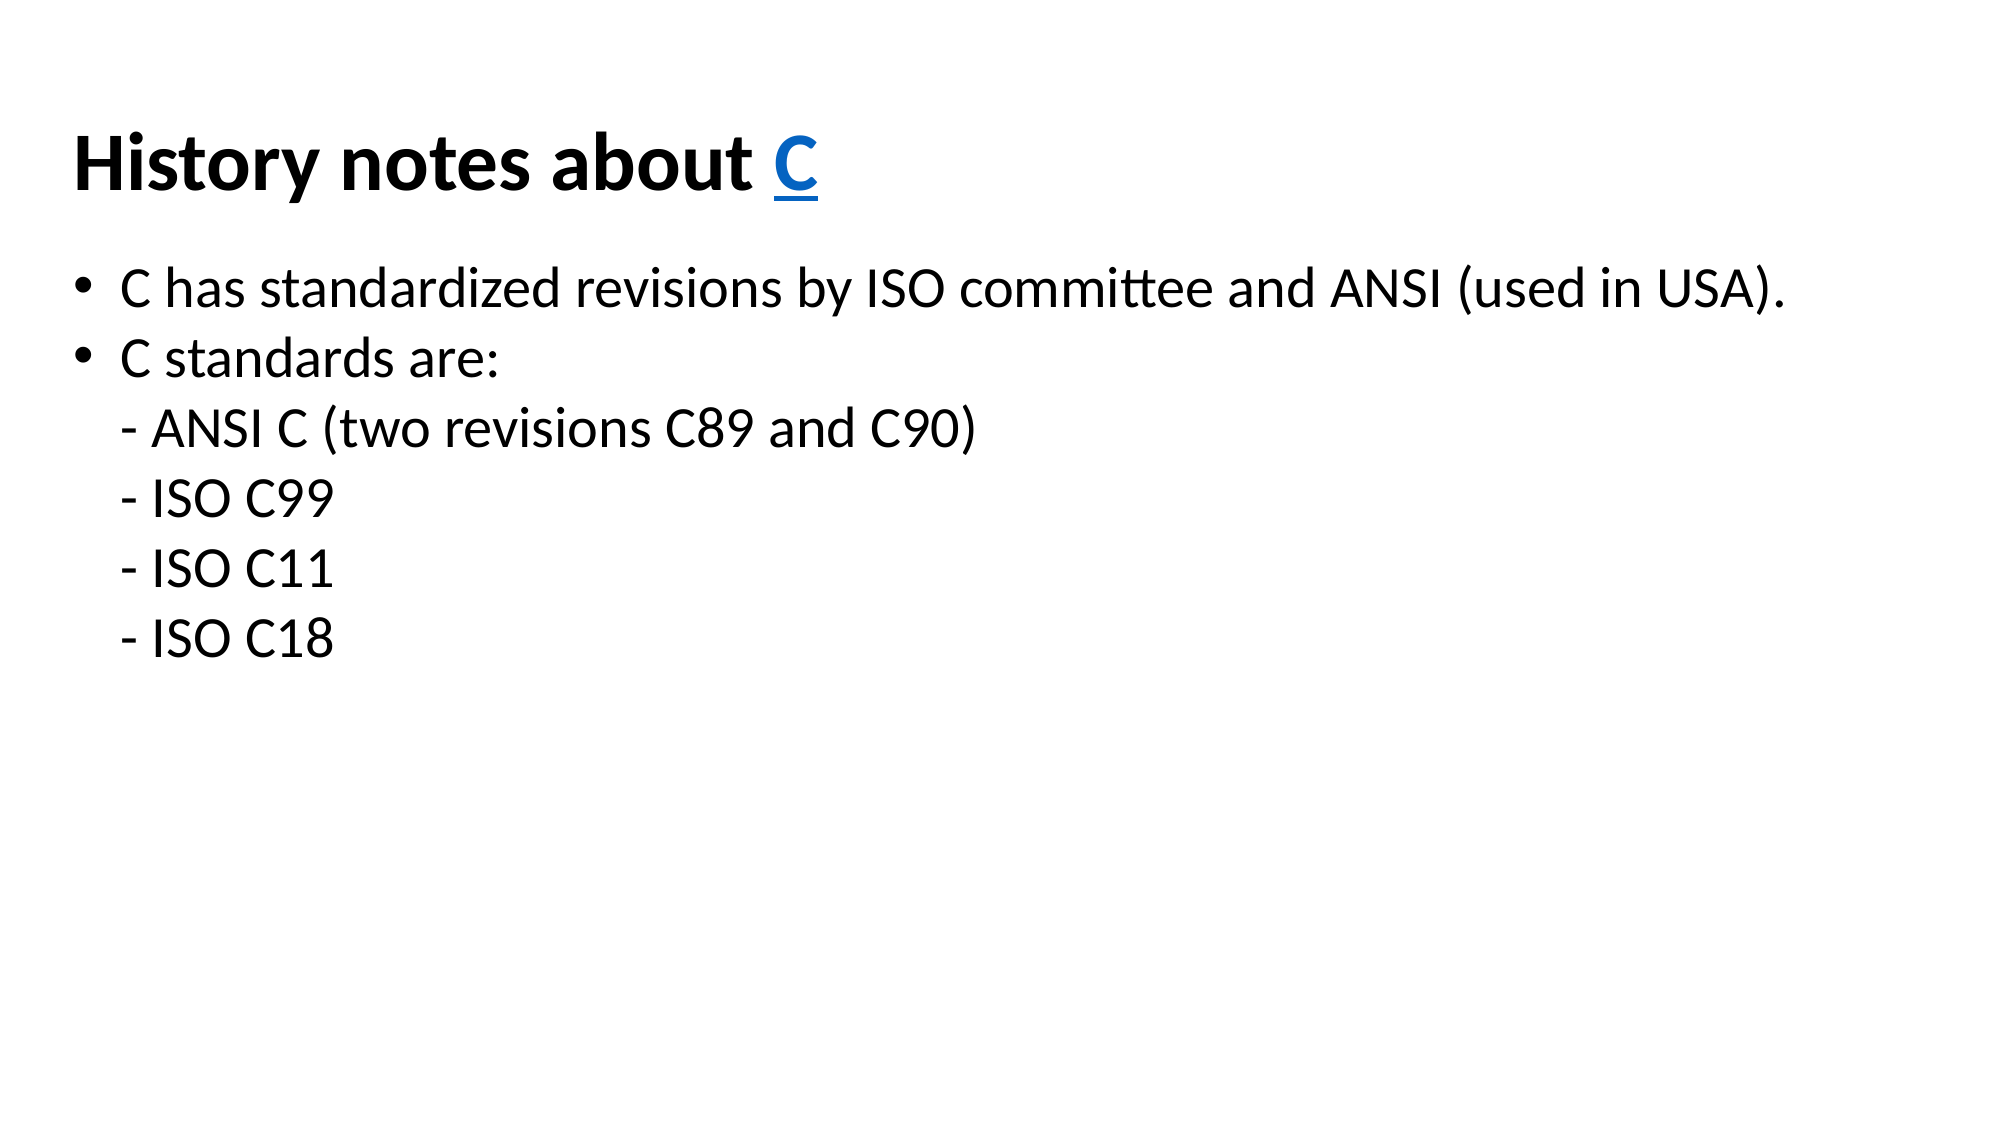

History notes about C
C has standardized revisions by ISO committee and ANSI (used in USA).
C standards are:
- ANSI C (two revisions C89 and C90)
- ISO C99
- ISO C11
- ISO C18